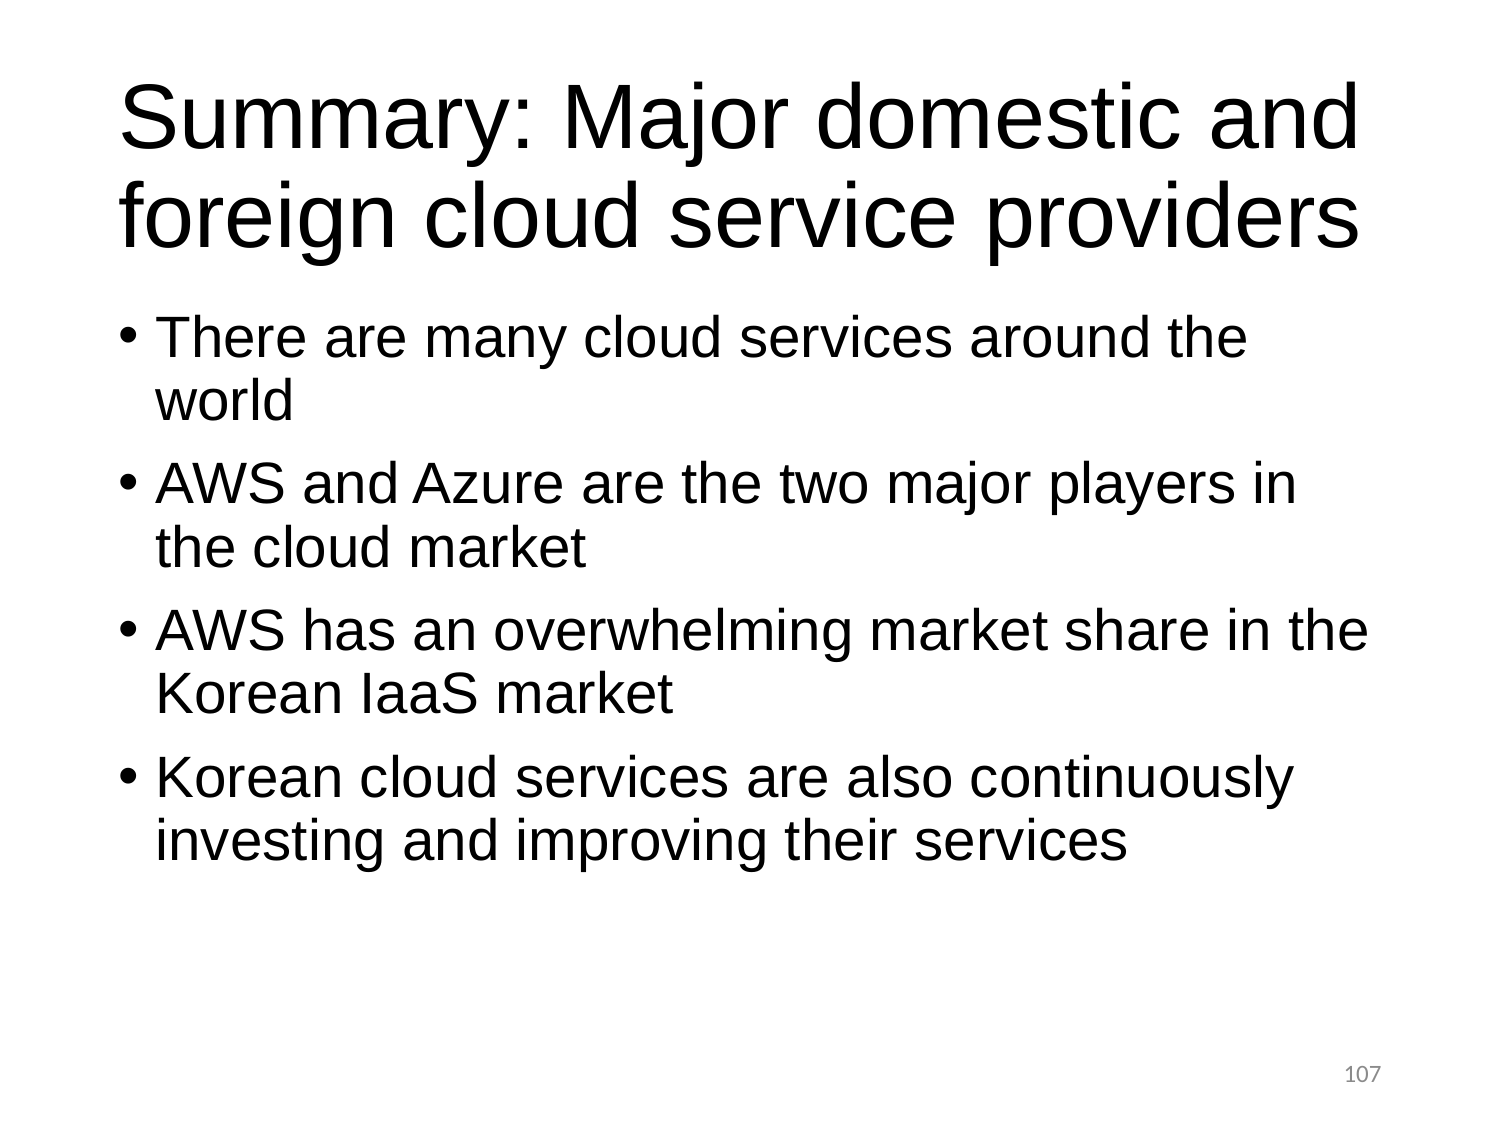

# Summary: Major domestic and foreign cloud service providers
There are many cloud services around the world
AWS and Azure are the two major players in the cloud market
AWS has an overwhelming market share in the Korean IaaS market
Korean cloud services are also continuously investing and improving their services
107